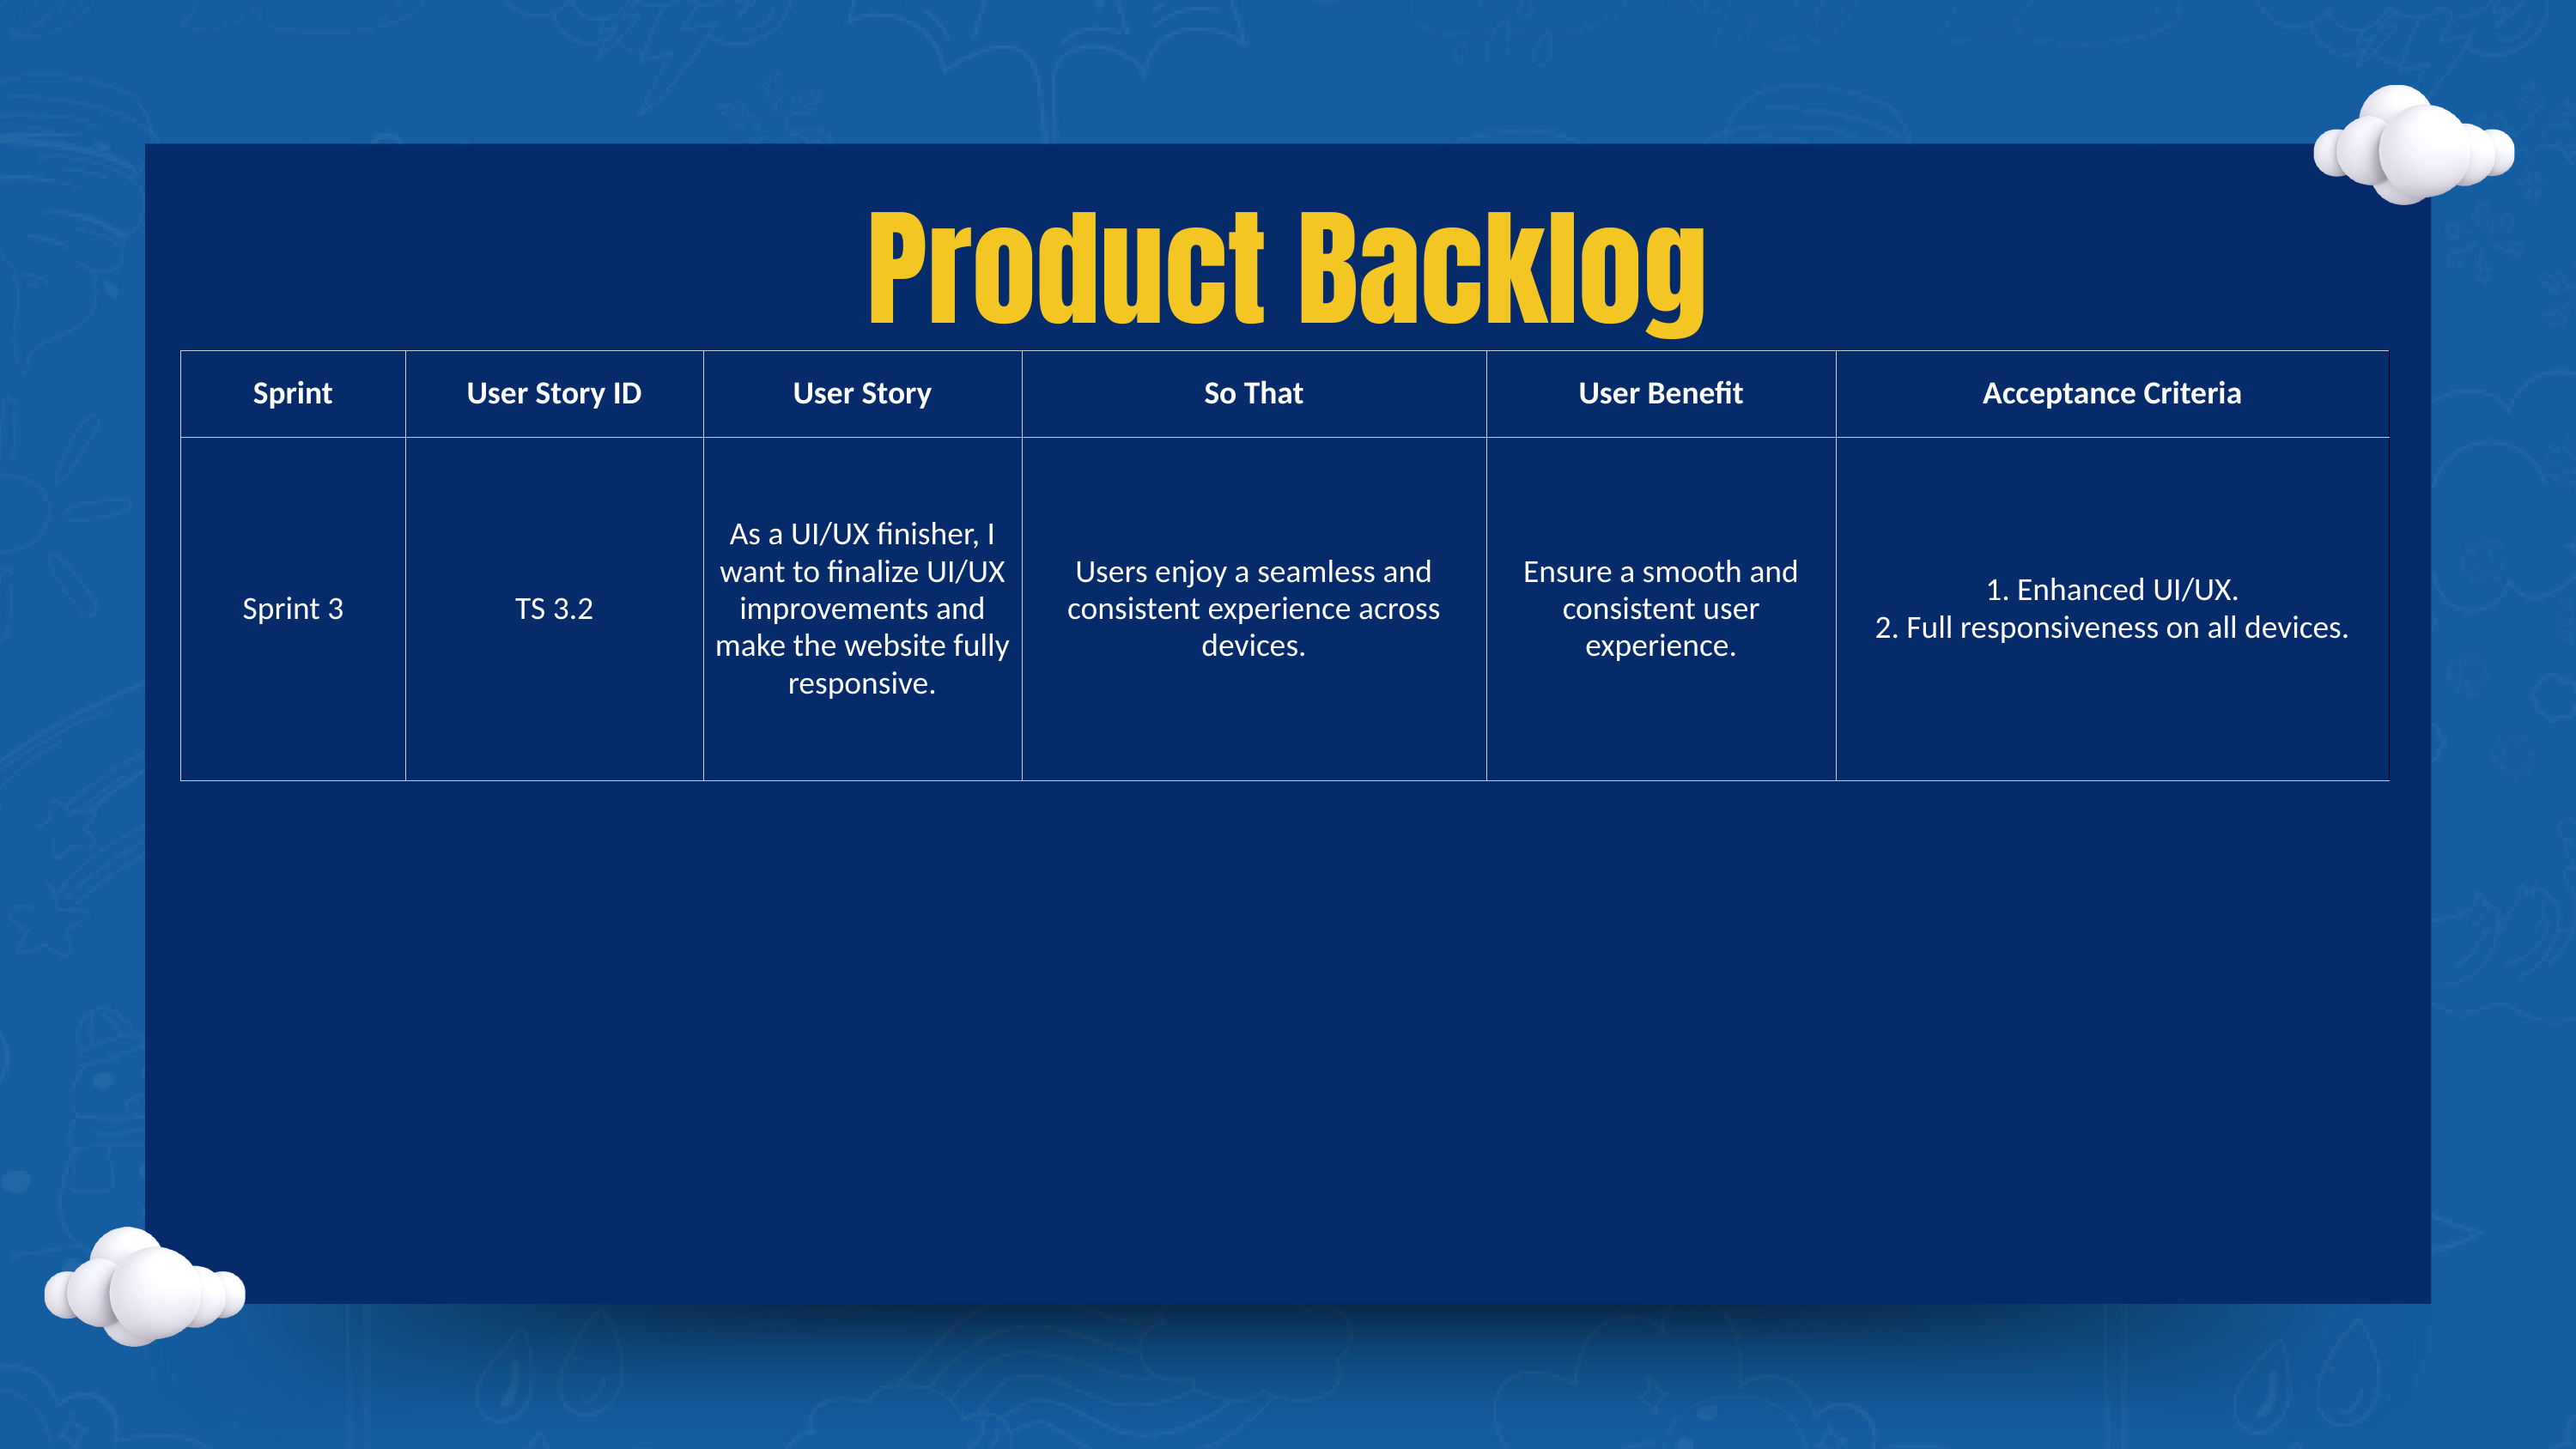

Product Backlog
| Sprint | User Story ID | User Story | So That | User Benefit | Acceptance Criteria |
| --- | --- | --- | --- | --- | --- |
| Sprint 3 | TS 3.2 | As a UI/UX finisher, I want to finalize UI/UX improvements and make the website fully responsive. | Users enjoy a seamless and consistent experience across devices. | Ensure a smooth and consistent user experience. | 1. Enhanced UI/UX. 2. Full responsiveness on all devices. |